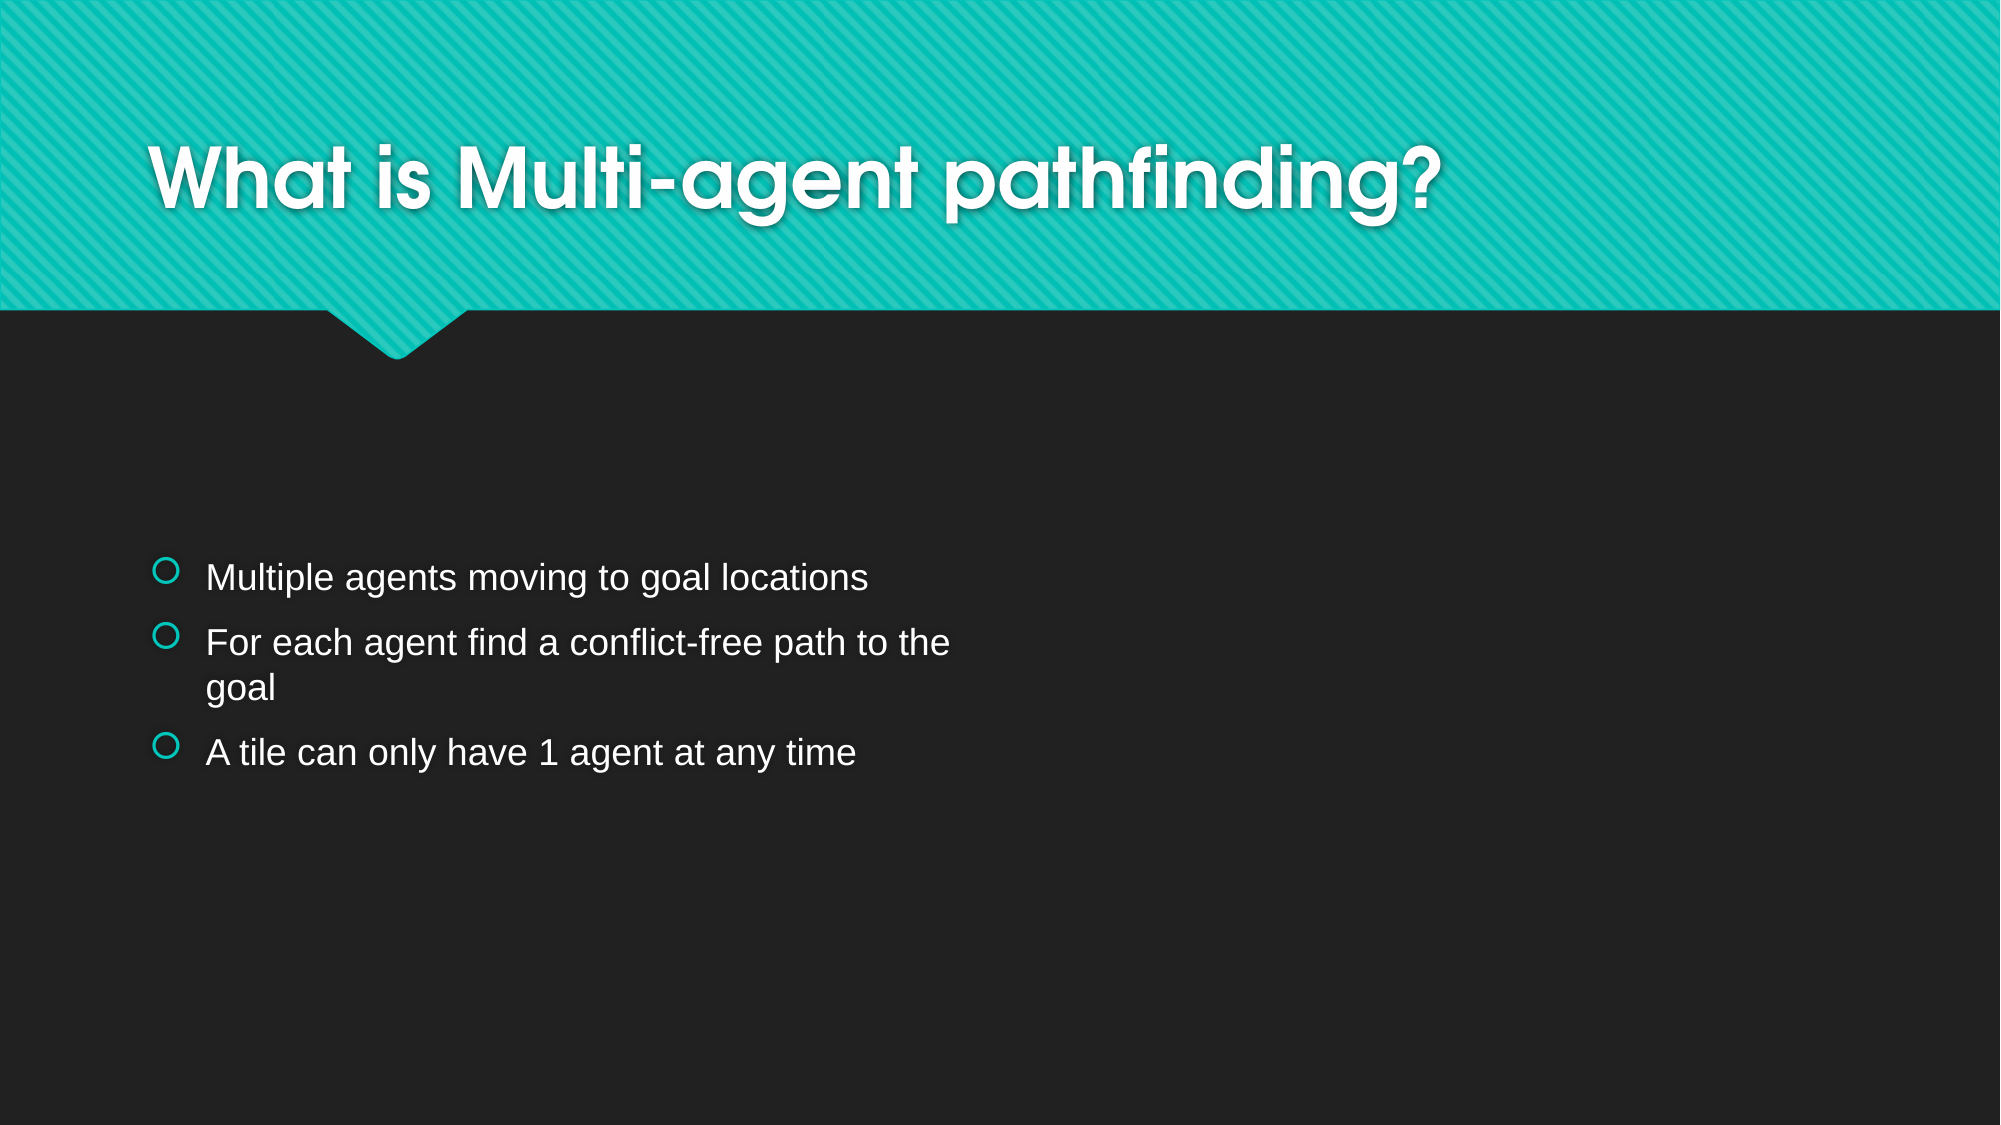

# What is Multi-agent pathfinding?
Multiple agents moving to goal locations
For each agent find a conflict-free path to the goal
A tile can only have 1 agent at any time